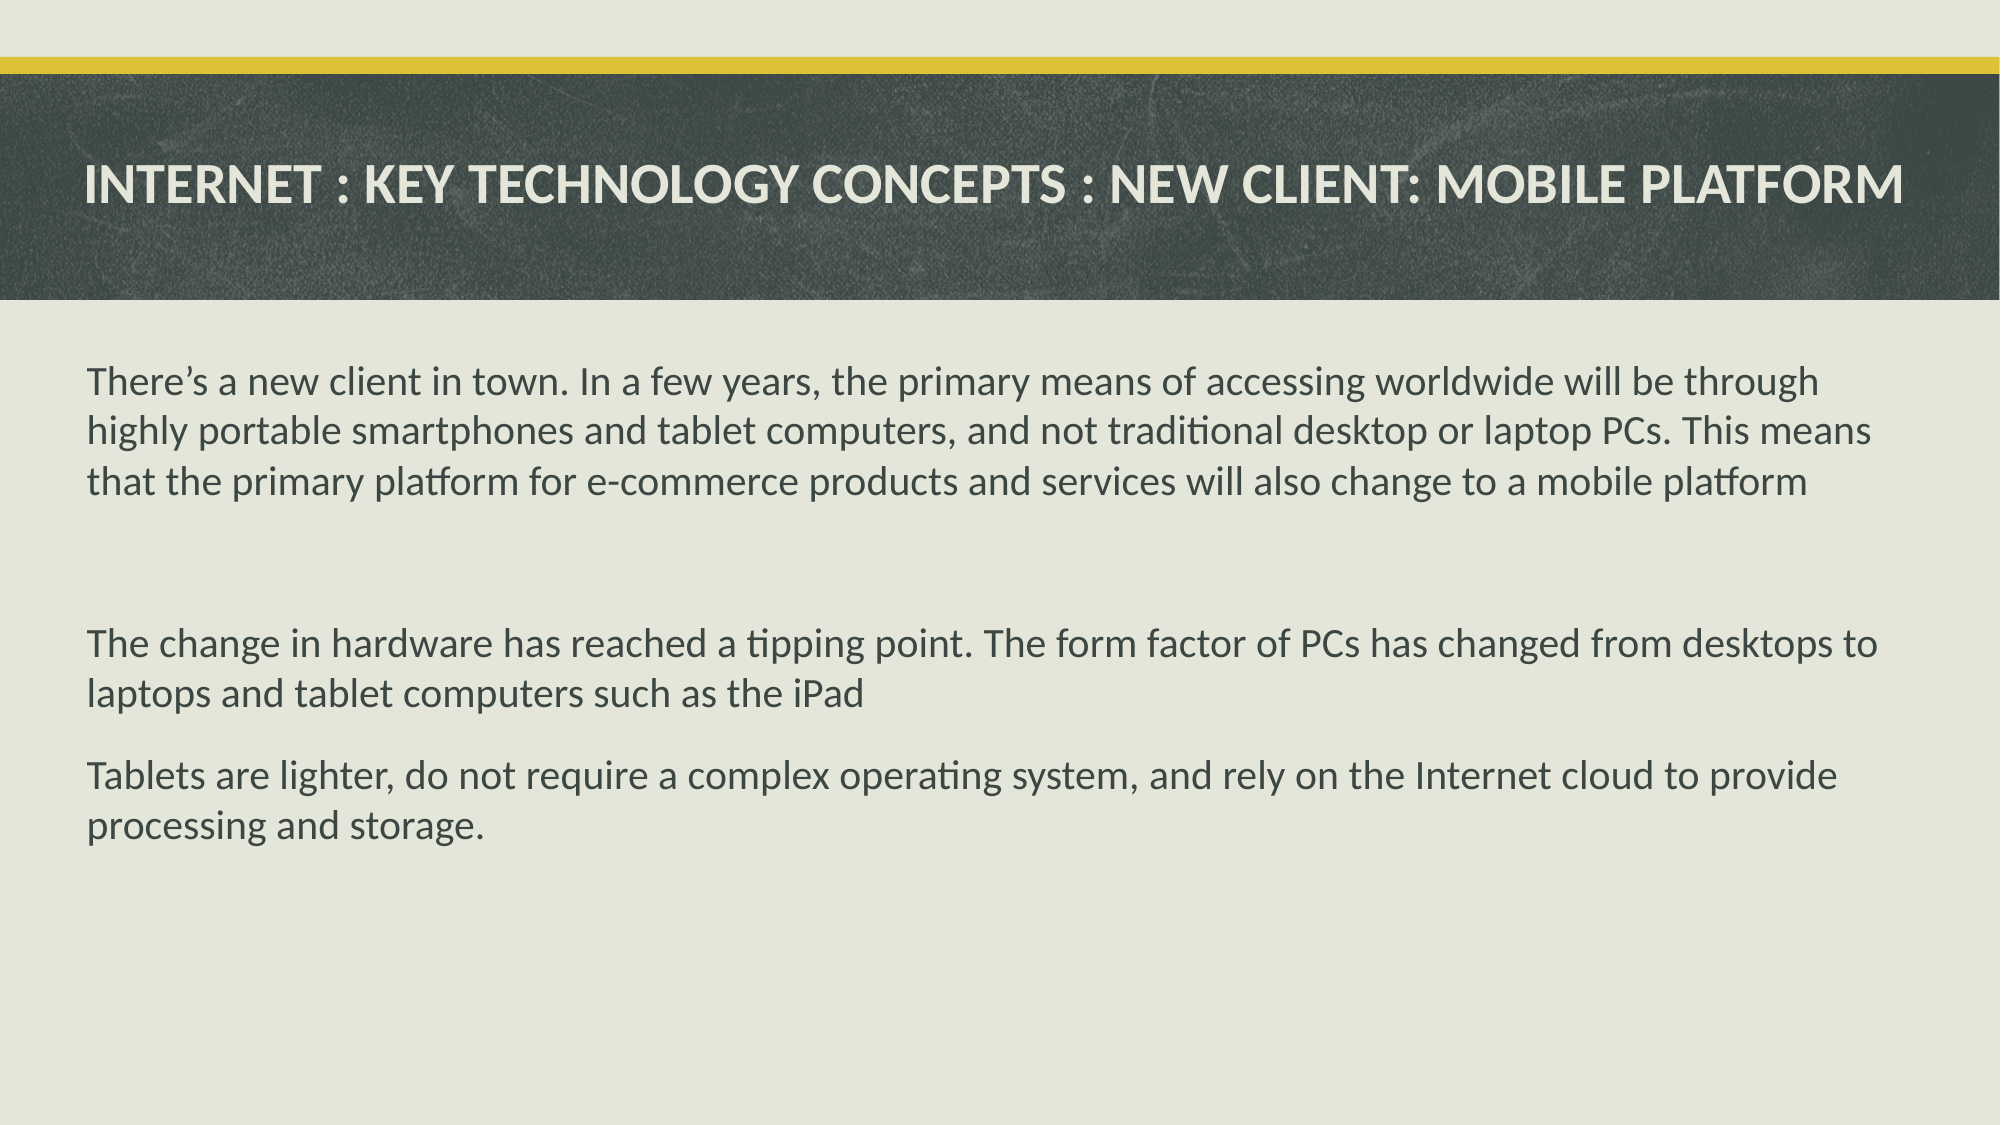

# INTERNET : KEY TECHNOLOGY CONCEPTS : NEW CLIENT: MOBILE PLATFORM
There’s a new client in town. In a few years, the primary means of accessing worldwide will be through highly portable smartphones and tablet computers, and not traditional desktop or laptop PCs. This means that the primary platform for e-commerce products and services will also change to a mobile platform

The change in hardware has reached a tipping point. The form factor of PCs has changed from desktops to laptops and tablet computers such as the iPad
Tablets are lighter, do not require a complex operating system, and rely on the Internet cloud to provide processing and storage.